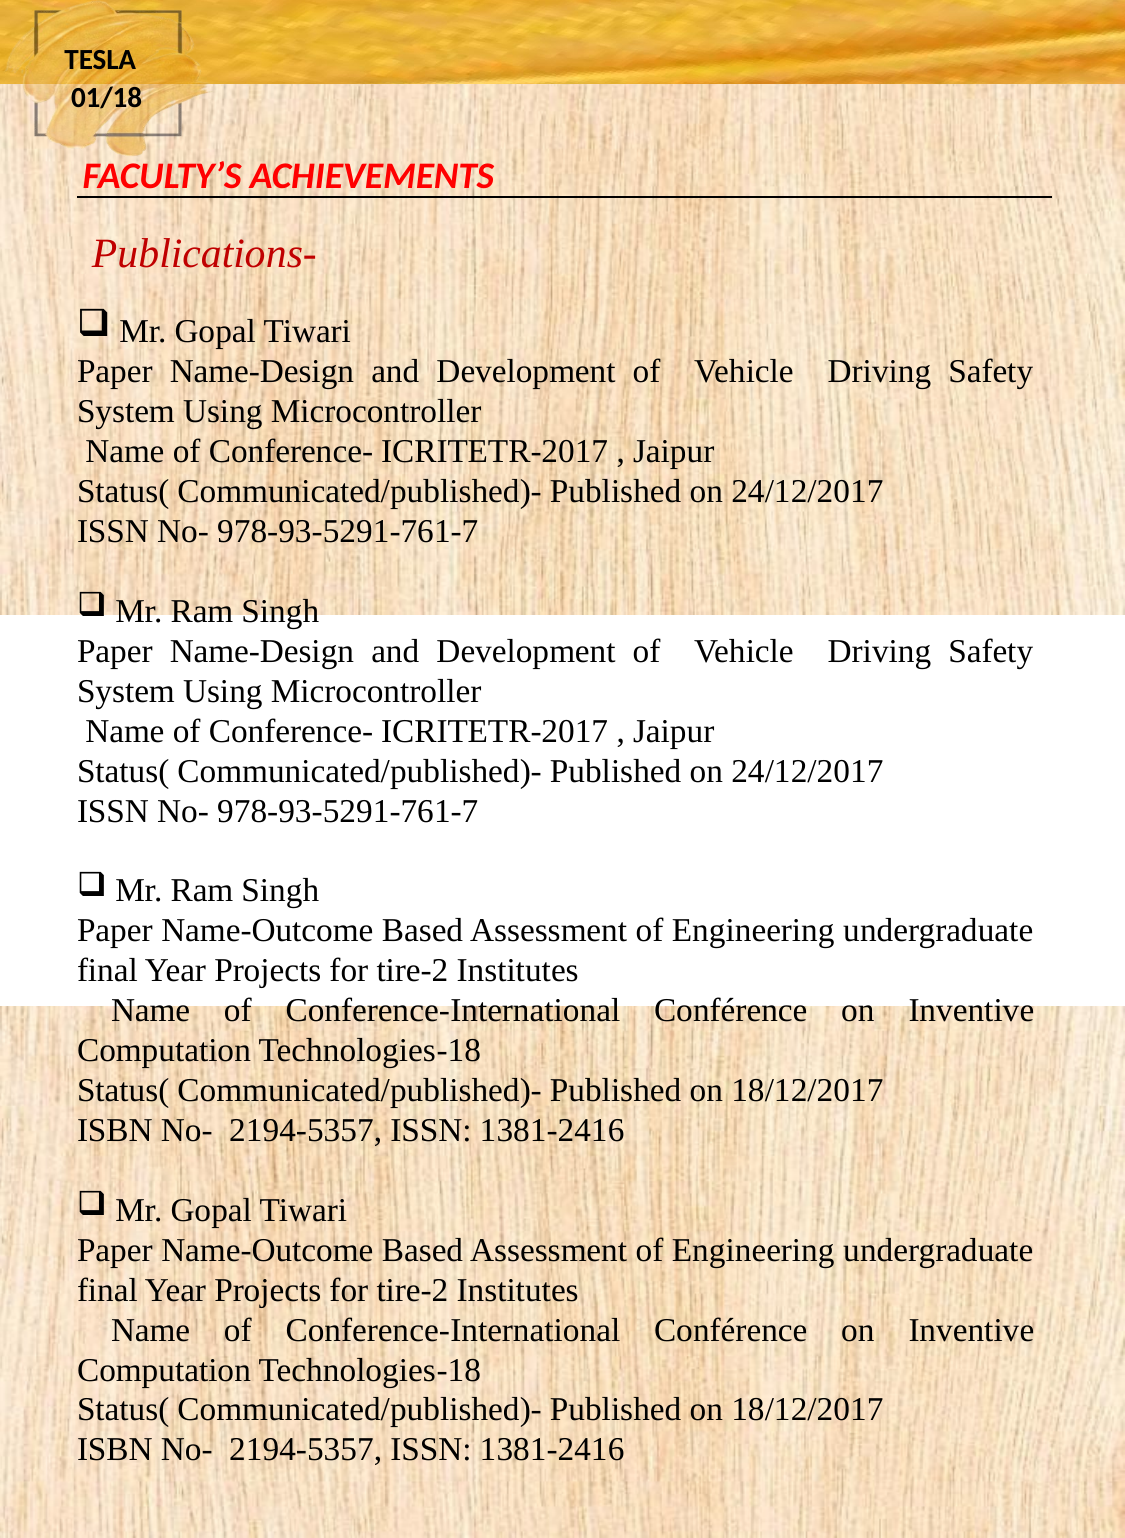

TESLA  01/18
FACULTY’S ACHIEVEMENTS
Publications-
 Mr. Gopal Tiwari
Paper Name-Design and Development of  Vehicle  Driving Safety System Using Microcontroller
 Name of Conference- ICRITETR-2017 , Jaipur
Status( Communicated/published)- Published on 24/12/2017
ISSN No- 978-93-5291-761-7

 Mr. Ram Singh
Paper Name-Design and Development of  Vehicle  Driving Safety System Using Microcontroller
 Name of Conference- ICRITETR-2017 , Jaipur
Status( Communicated/published)- Published on 24/12/2017
ISSN No- 978-93-5291-761-7

 Mr. Ram Singh
Paper Name-Outcome Based Assessment of Engineering undergraduate final Year Projects for tire-2 Institutes
 Name of Conference-International Conférence on Inventive Computation Technologies-18
Status( Communicated/published)- Published on 18/12/2017
ISBN No-  2194-5357, ISSN: 1381-2416

 Mr. Gopal Tiwari
Paper Name-Outcome Based Assessment of Engineering undergraduate final Year Projects for tire-2 Institutes
 Name of Conference-International Conférence on Inventive Computation Technologies-18
Status( Communicated/published)- Published on 18/12/2017
ISBN No-  2194-5357, ISSN: 1381-2416